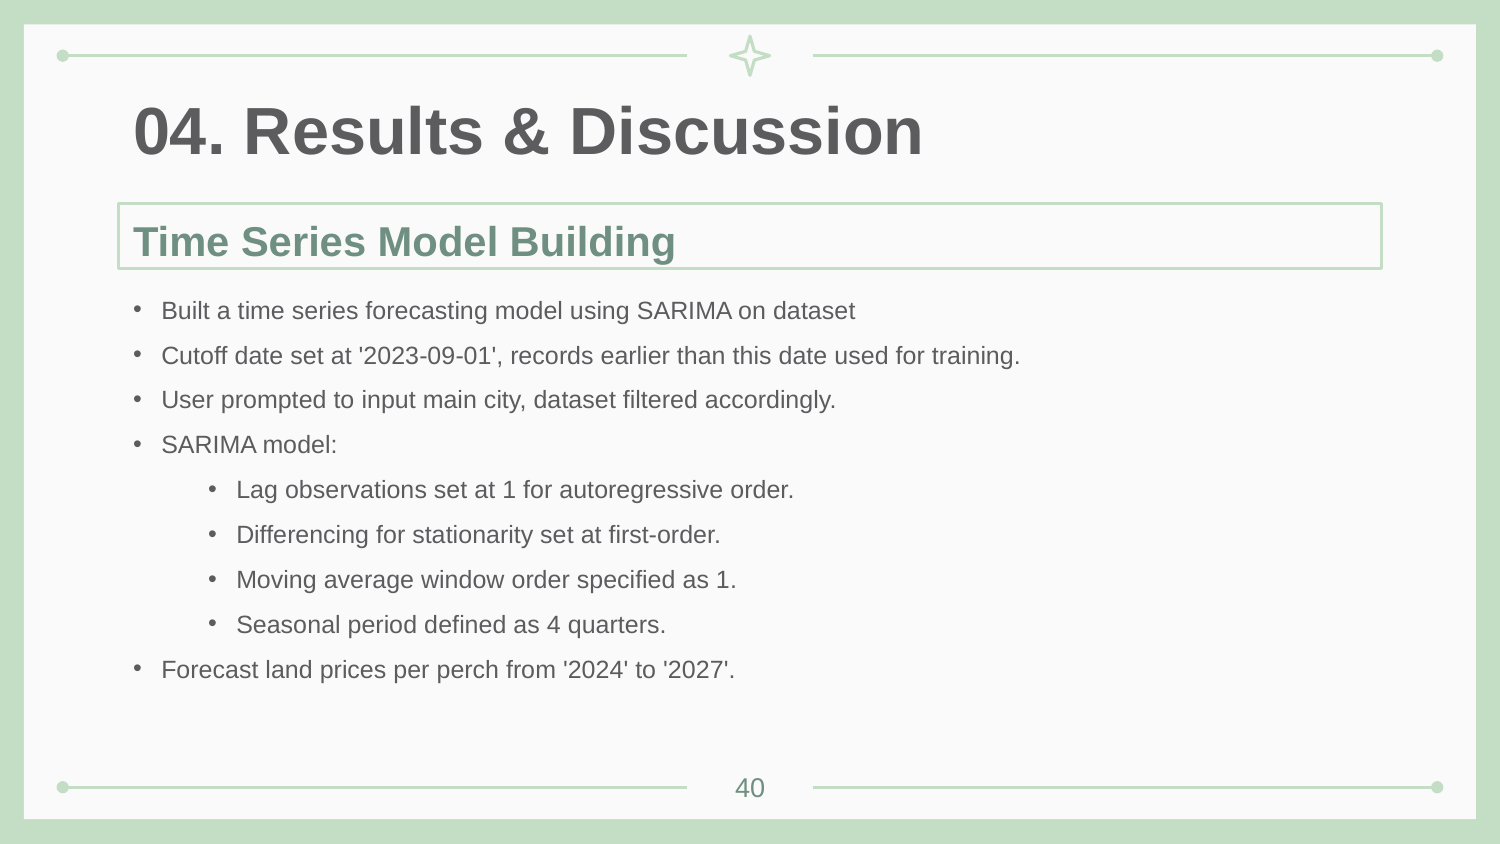

# 04. Results & Discussion
Time Series Model Building
Built a time series forecasting model using SARIMA on dataset
Cutoff date set at '2023-09-01', records earlier than this date used for training.
User prompted to input main city, dataset filtered accordingly.
SARIMA model:
Lag observations set at 1 for autoregressive order.
Differencing for stationarity set at first-order.
Moving average window order specified as 1.
Seasonal period defined as 4 quarters.
Forecast land prices per perch from '2024' to '2027'.
40